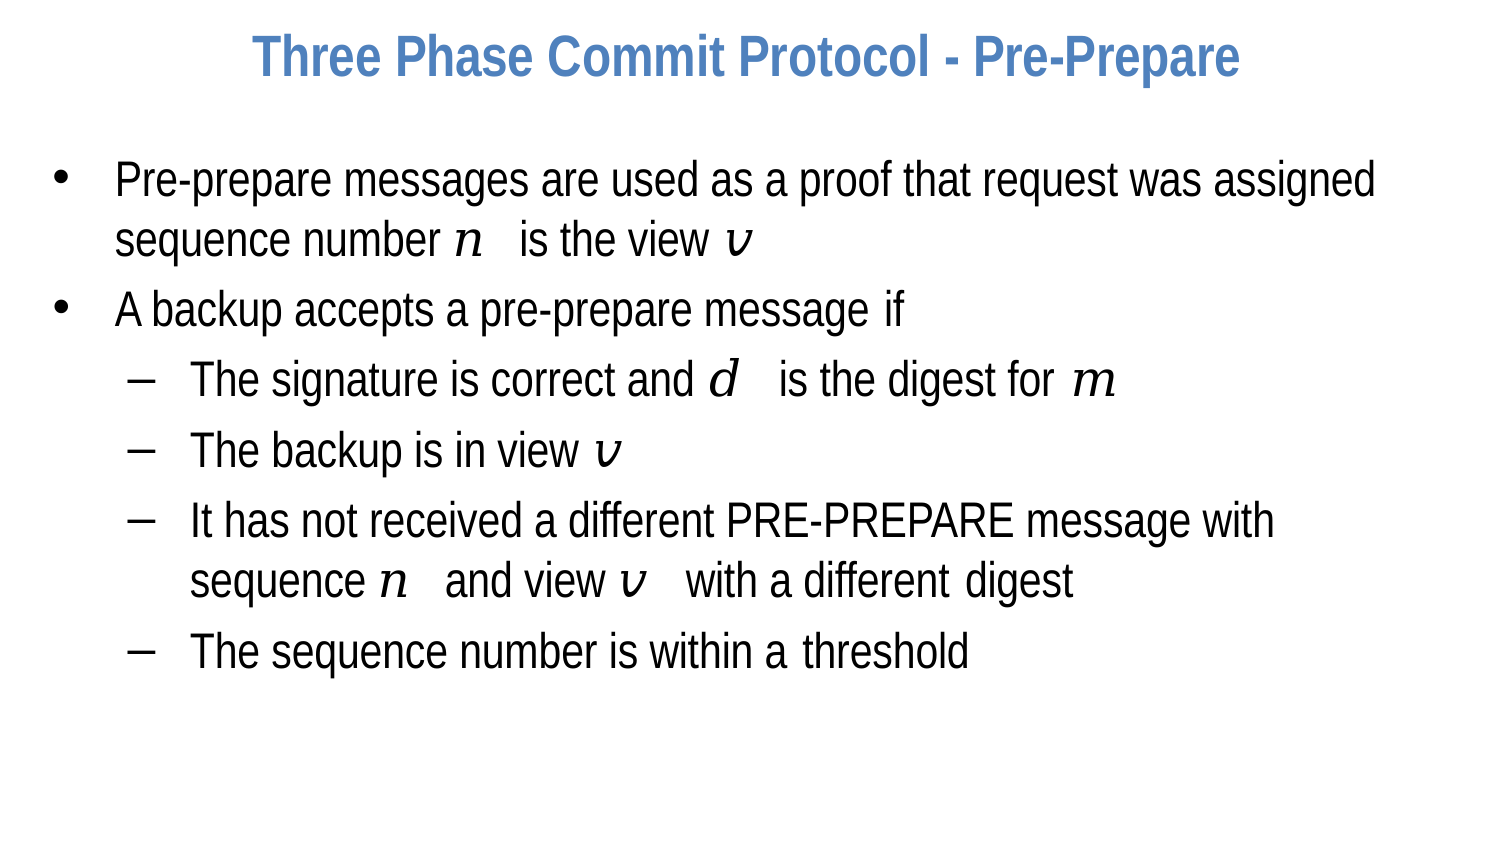

# Three Phase Commit Protocol - Pre-Prepare
Pre-prepare messages are used as a proof that request was assigned  sequence number 𝑛  is the view 𝑣
A backup accepts a pre-prepare message if
The signature is correct and 𝑑  is the digest for 𝑚
The backup is in view 𝑣
It has not received a different PRE-PREPARE message with  sequence 𝑛  and view 𝑣  with a different digest
The sequence number is within a threshold